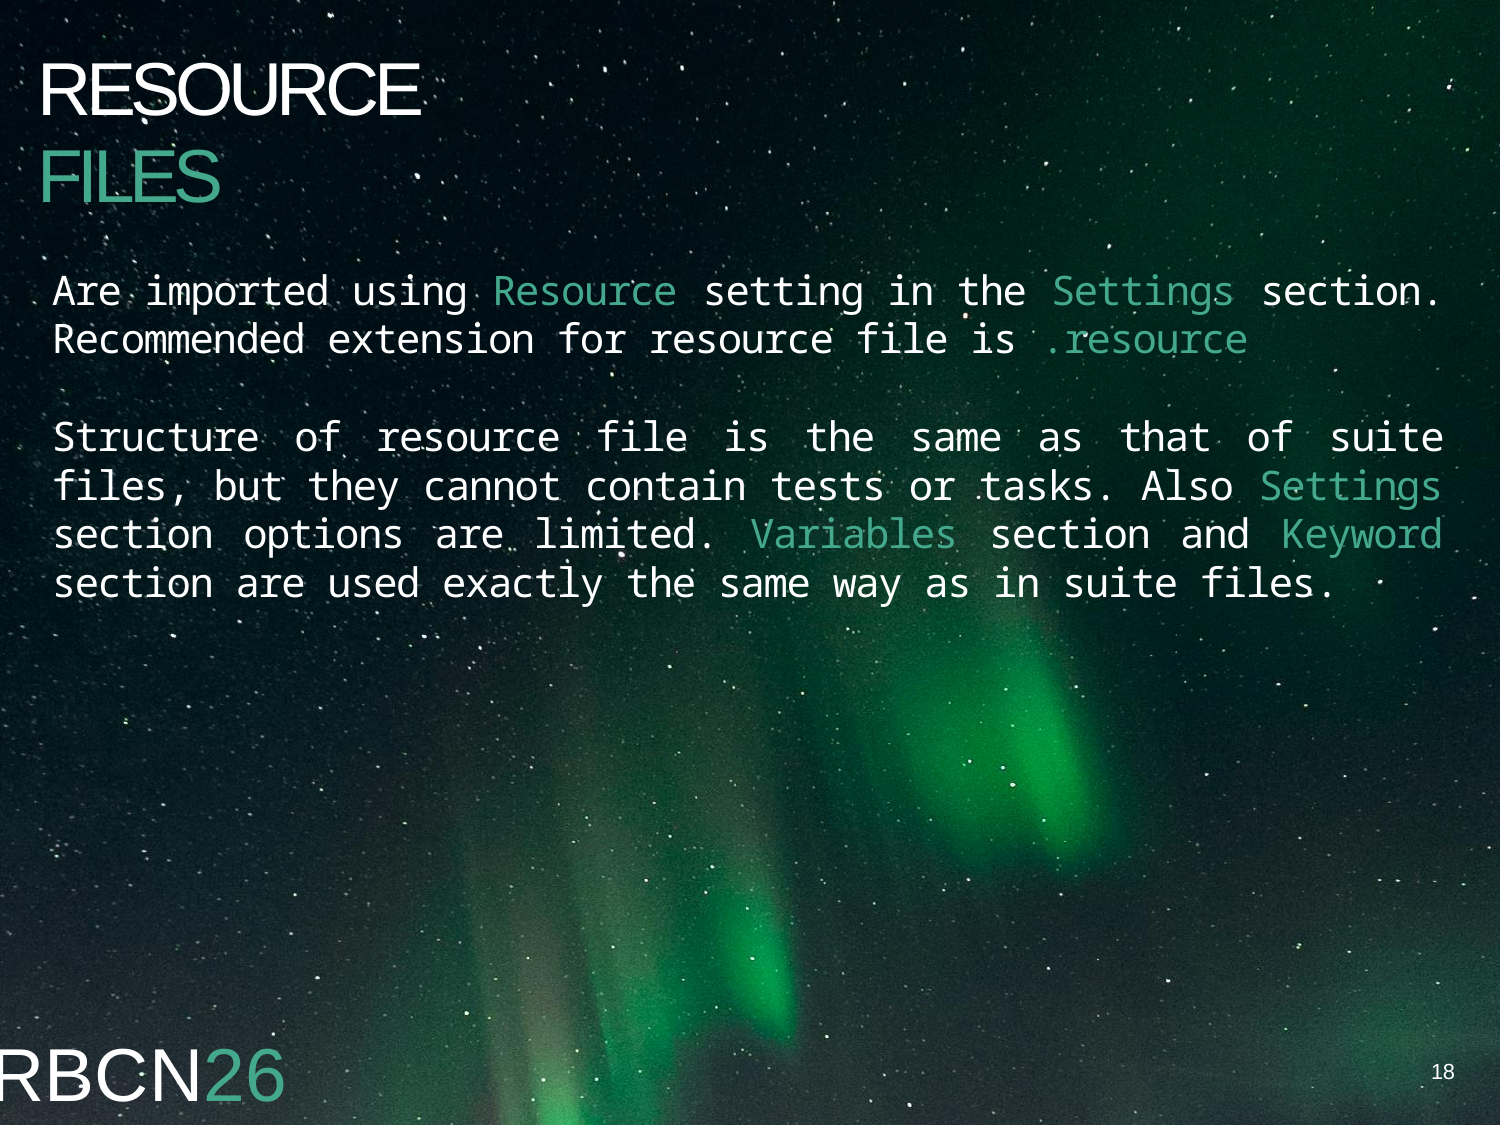

# RESOURCE
FILES
Are imported using Resource setting in the Settings section. Recommended extension for resource file is .resource

Structure of resource file is the same as that of suite files, but they cannot contain tests or tasks. Also Settings section options are limited. Variables section and Keyword section are used exactly the same way as in suite files.

18